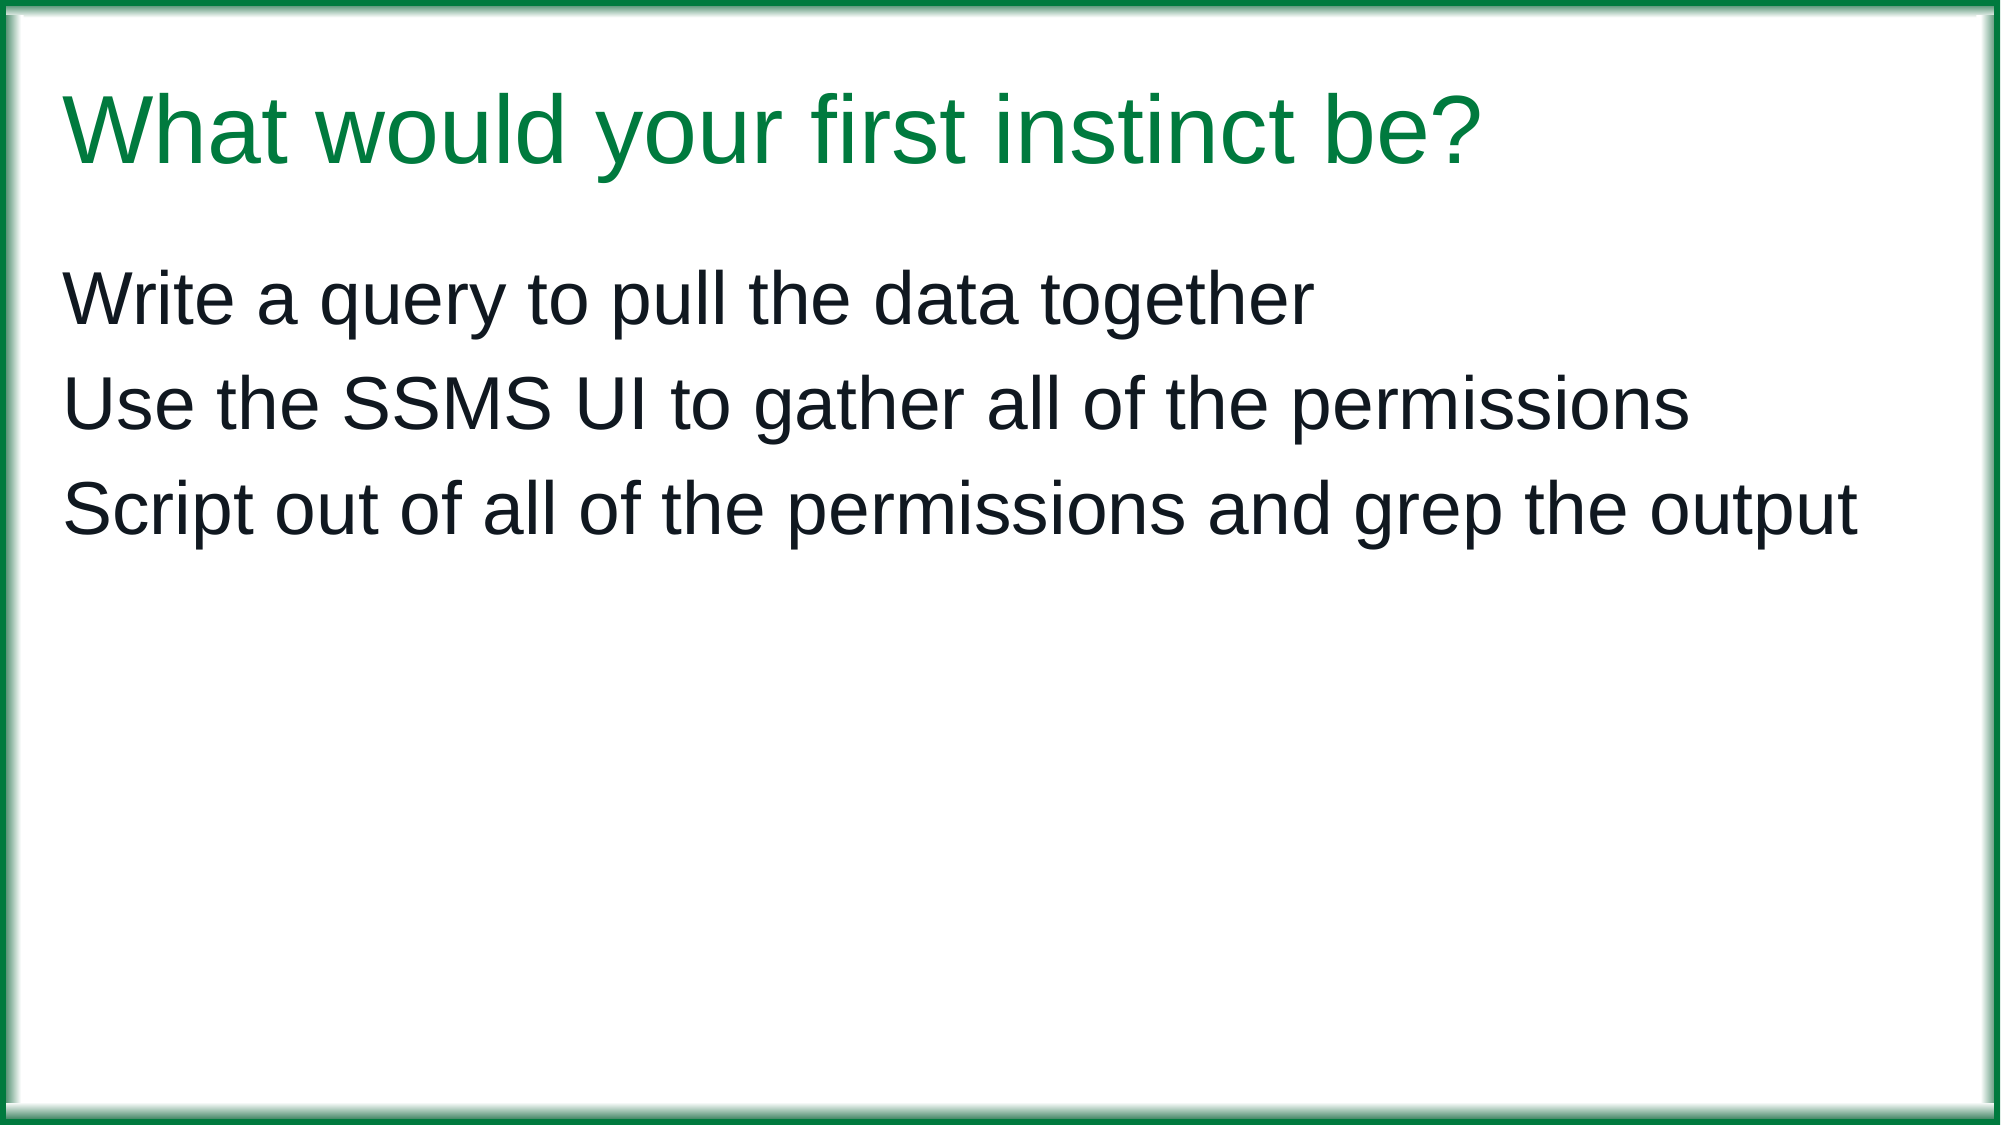

8
# What would your first instinct be?
Write a query to pull the data together
Use the SSMS UI to gather all of the permissions
Script out of all of the permissions and grep the output